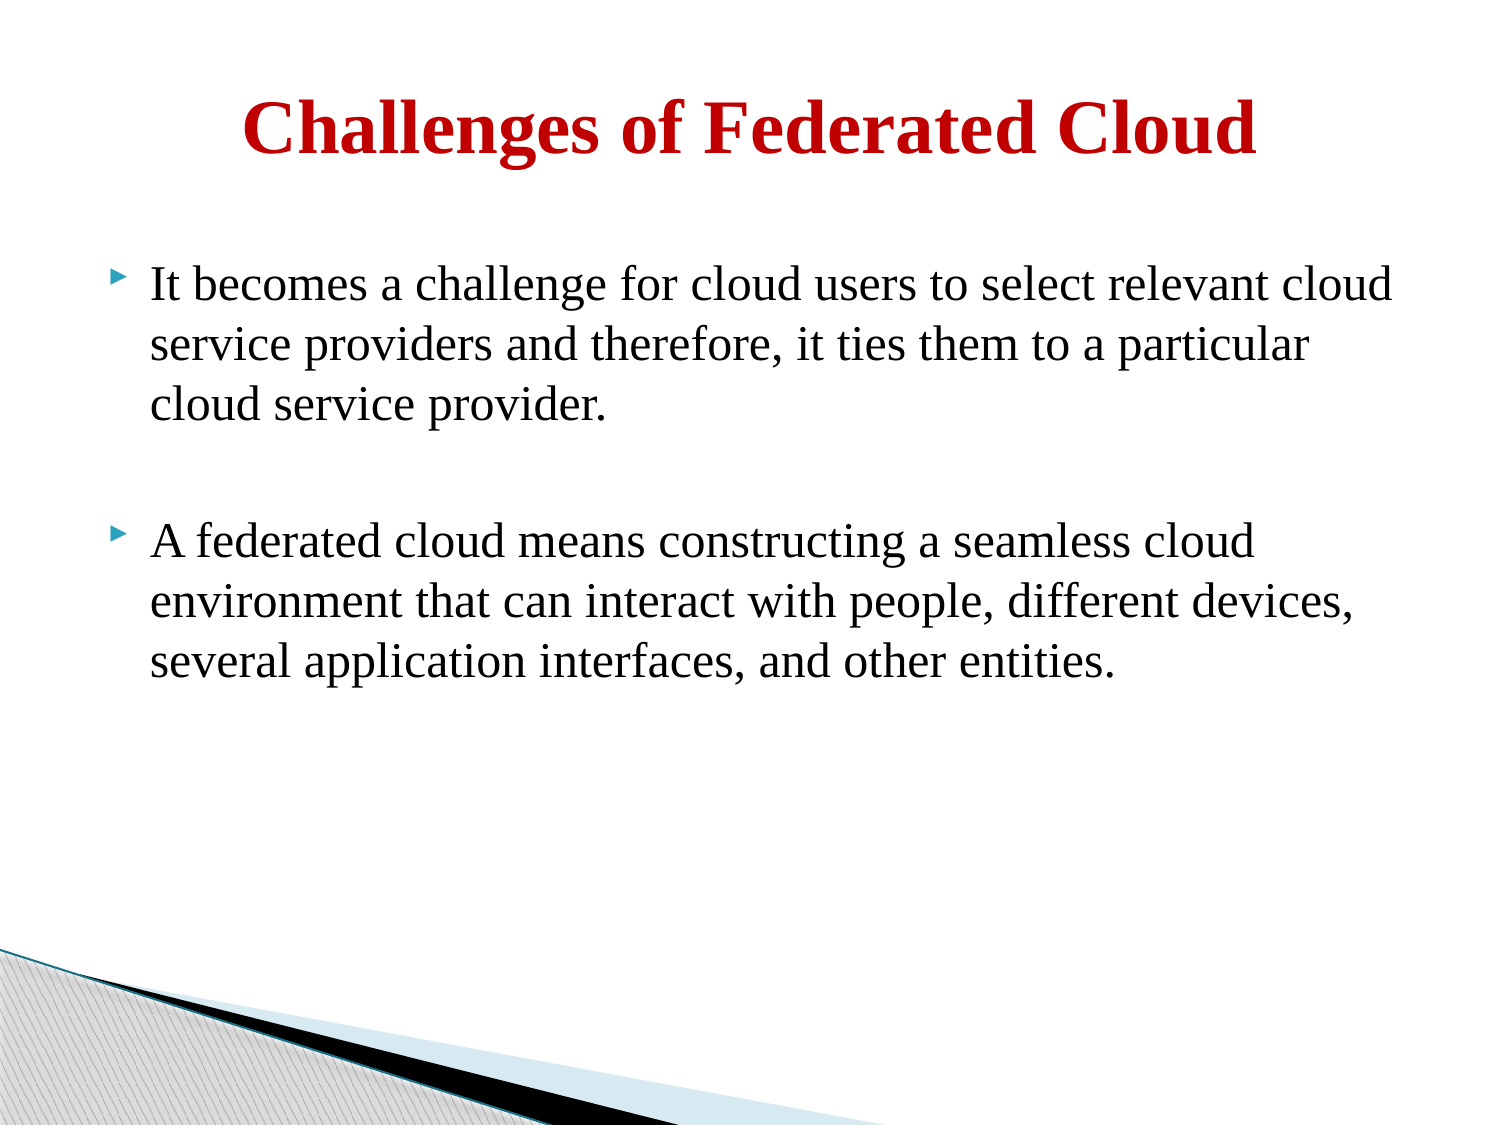

# Challenges of Federated Cloud
It becomes a challenge for cloud users to select relevant cloud service providers and therefore, it ties them to a particular cloud service provider.

A federated cloud means constructing a seamless cloud environment that can interact with people, different devices, several application interfaces, and other entities.